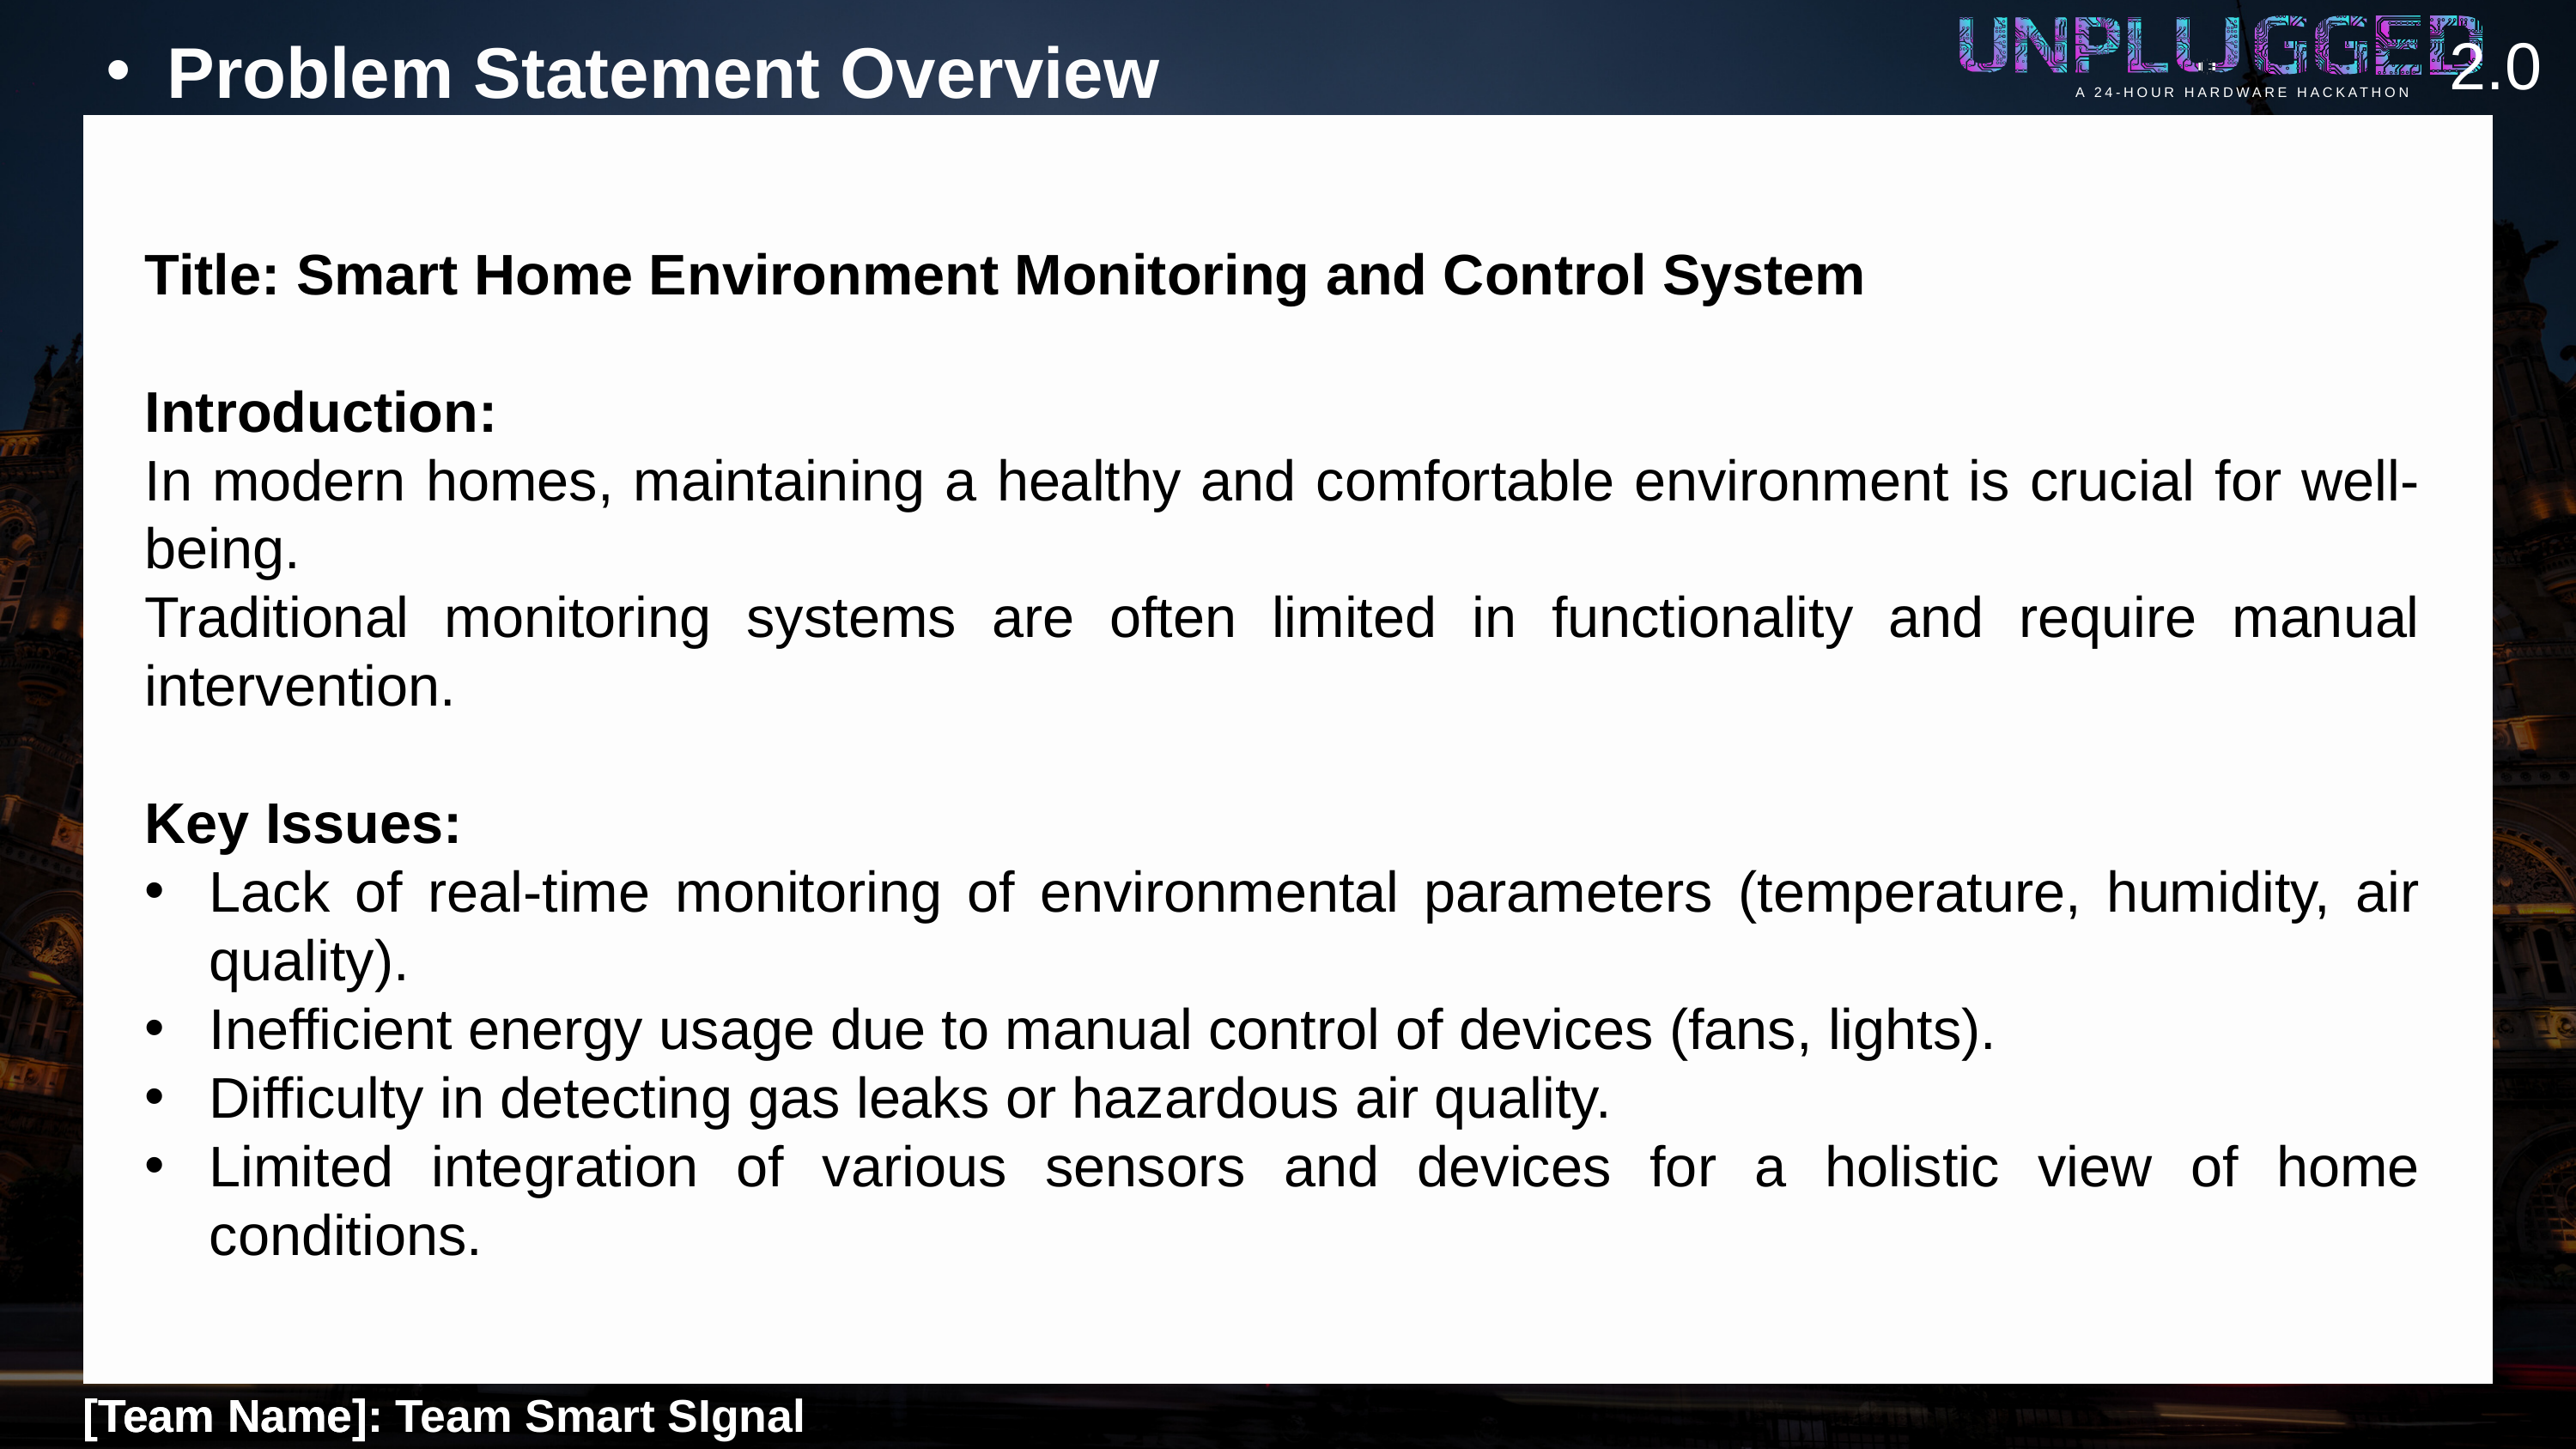

2.0

A 24-HOUR HARDWARE HACKATHON
Problem Statement Overview

Title: Smart Home Environment Monitoring and Control System

Introduction:
In modern homes, maintaining a healthy and comfortable environment is crucial for well-being.
Traditional monitoring systems are often limited in functionality and require manual intervention.

Key Issues:
Lack of real-time monitoring of environmental parameters (temperature, humidity, air quality).
Inefficient energy usage due to manual control of devices (fans, lights).
Difficulty in detecting gas leaks or hazardous air quality.
Limited integration of various sensors and devices for a holistic view of home conditions.
[Team Name]:
[Team Name]: Team Smart SIgnal